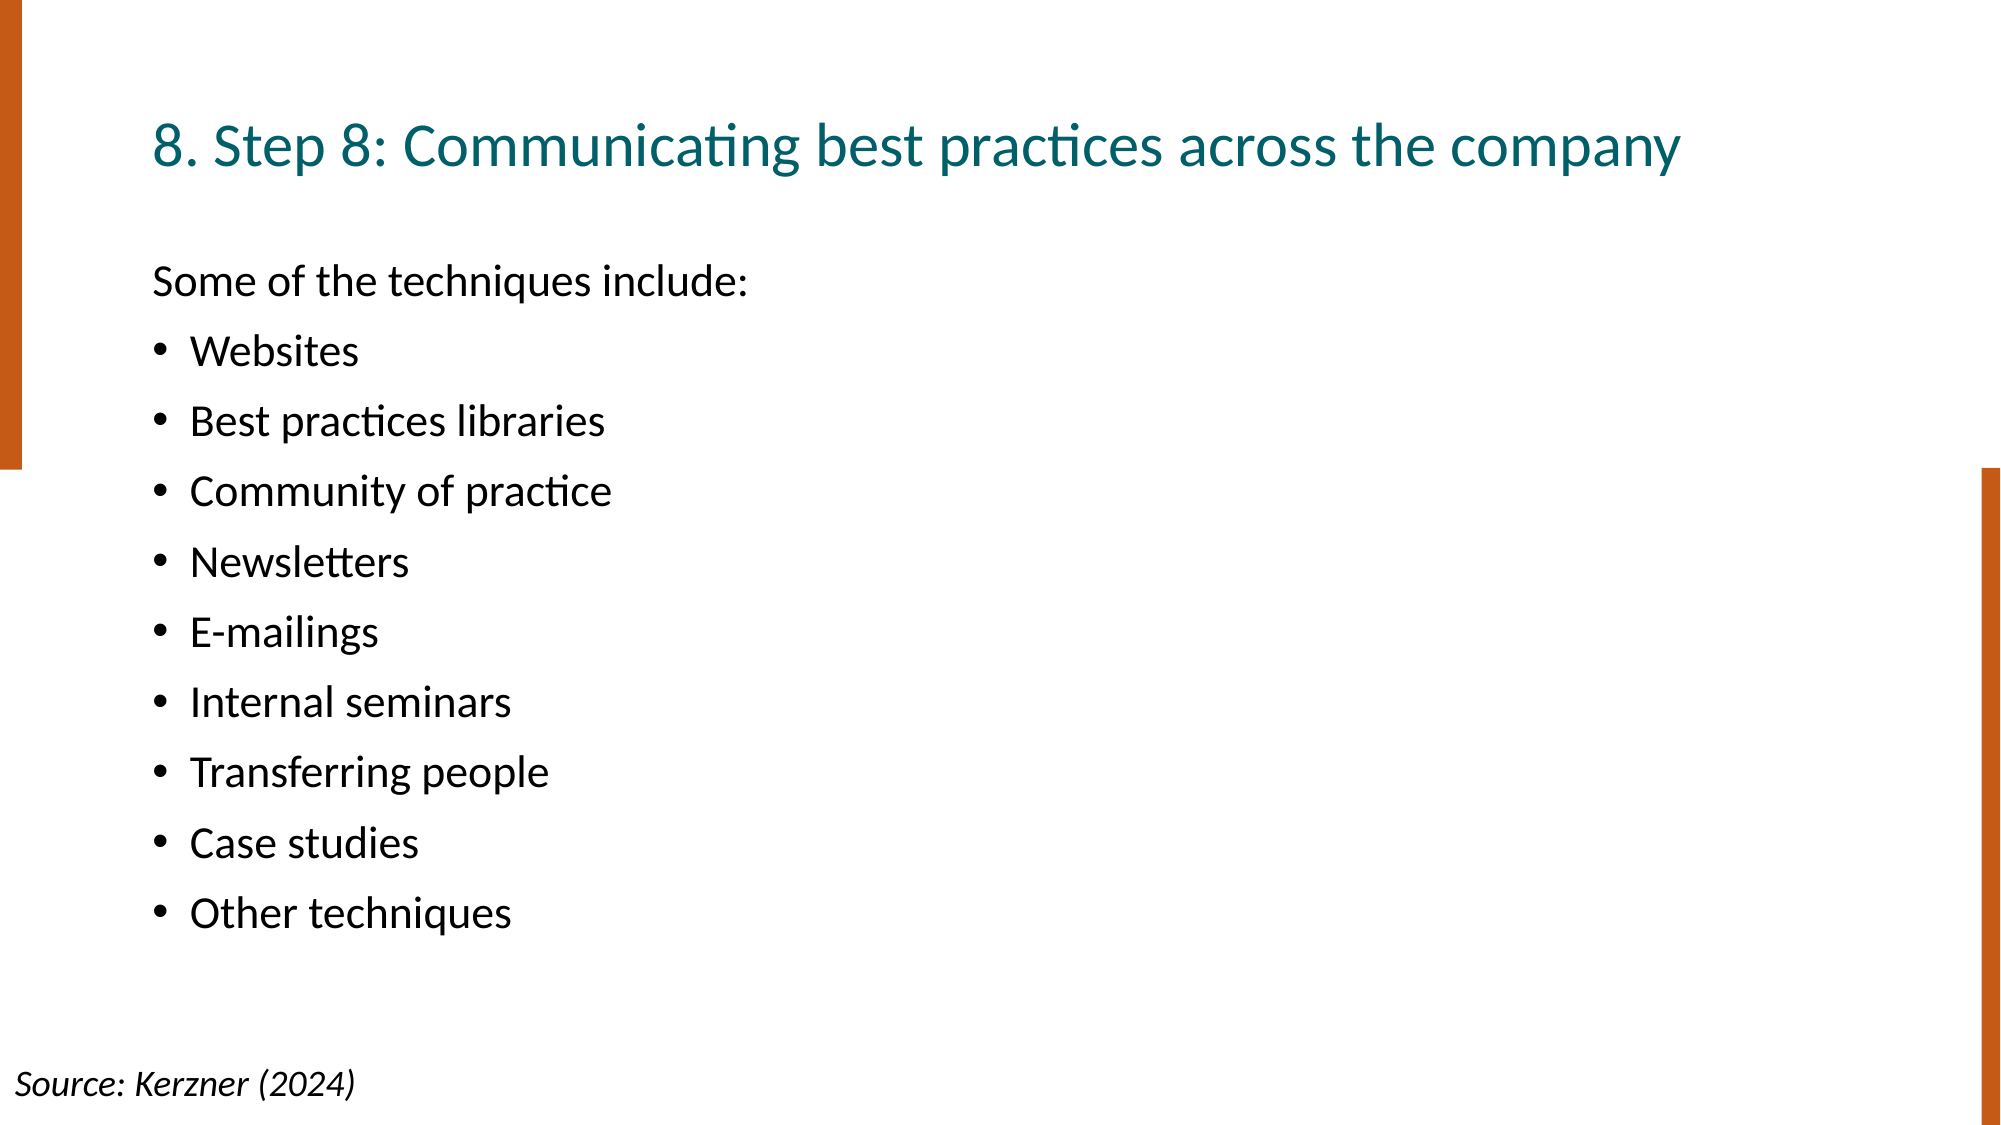

# 8. Step 8: Communicating best practices across the company
Some of the techniques include:
Websites
Best practices libraries
Community of practice
Newsletters
E-mailings
Internal seminars
Transferring people
Case studies
Other techniques
46
Source: Kerzner (2024)